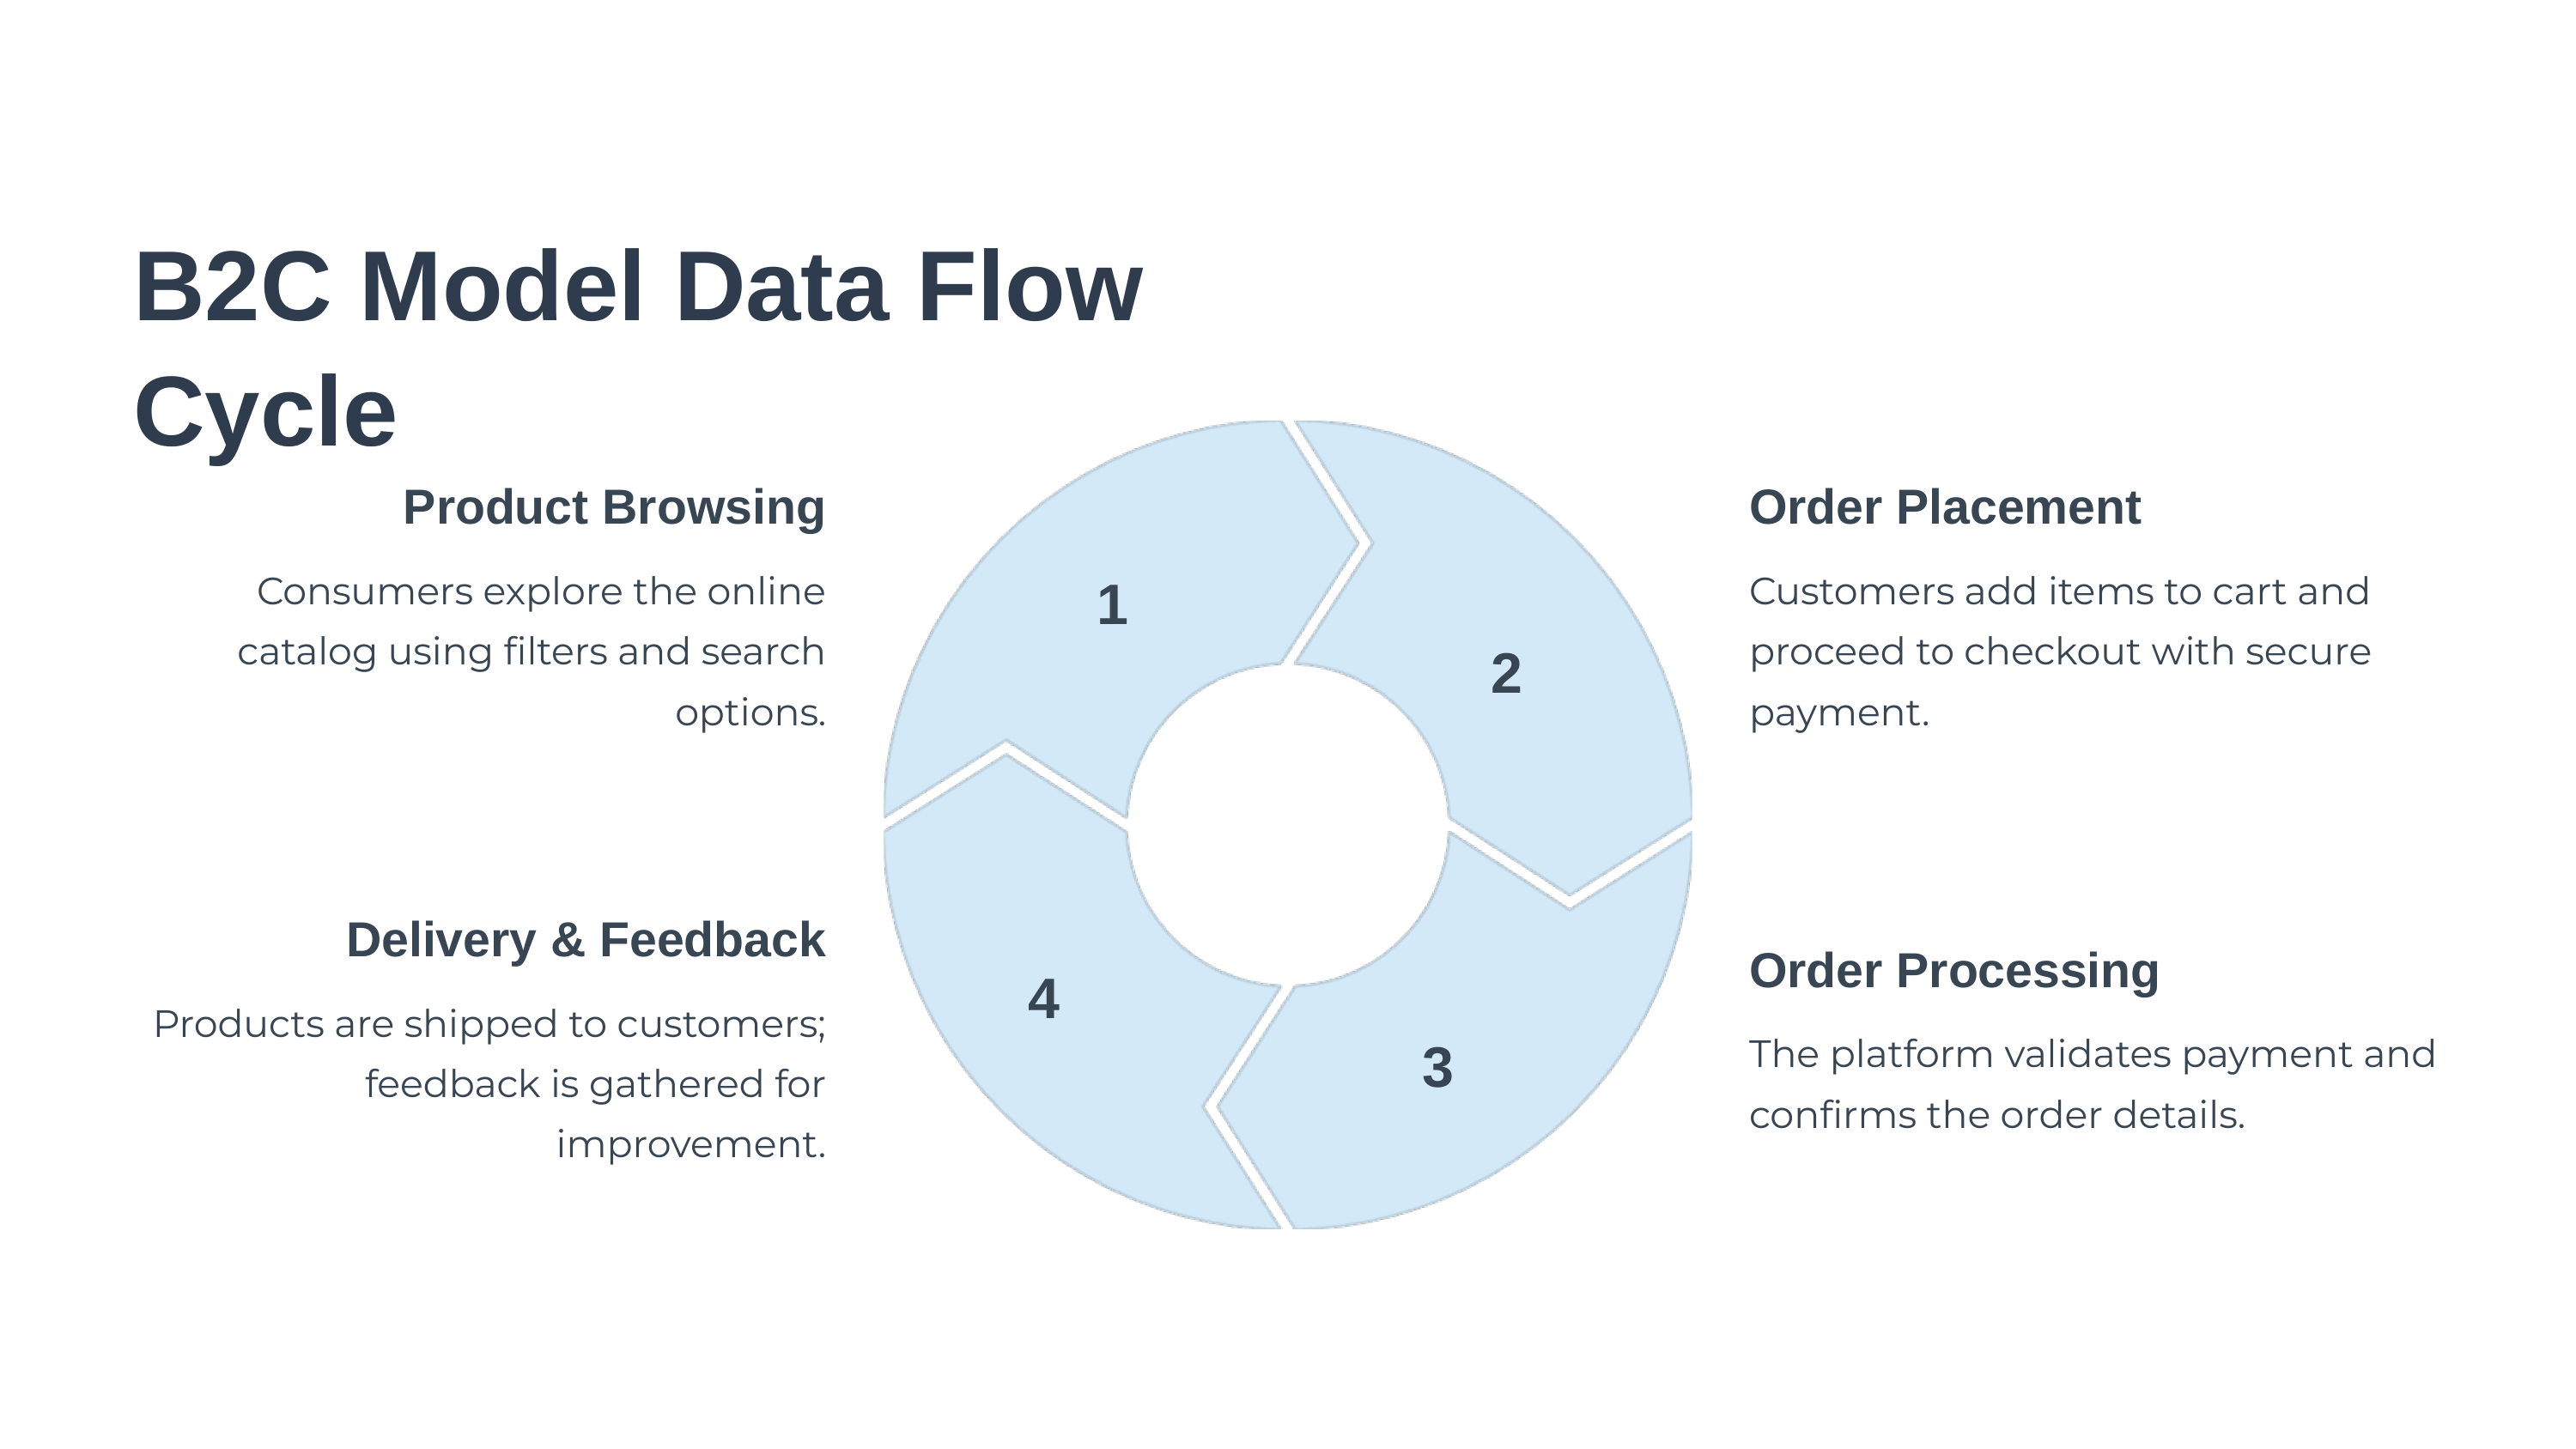

B2C Model Data Flow Cycle

Product Browsing

Order Placement

1

Consumers explore the online catalog using filters and search options.

Customers add items to cart and proceed to checkout with secure payment.

2

Delivery & Feedback

Order Processing

4

Products are shipped to customers; feedback is gathered for improvement.

3

The platform validates payment and confirms the order details.